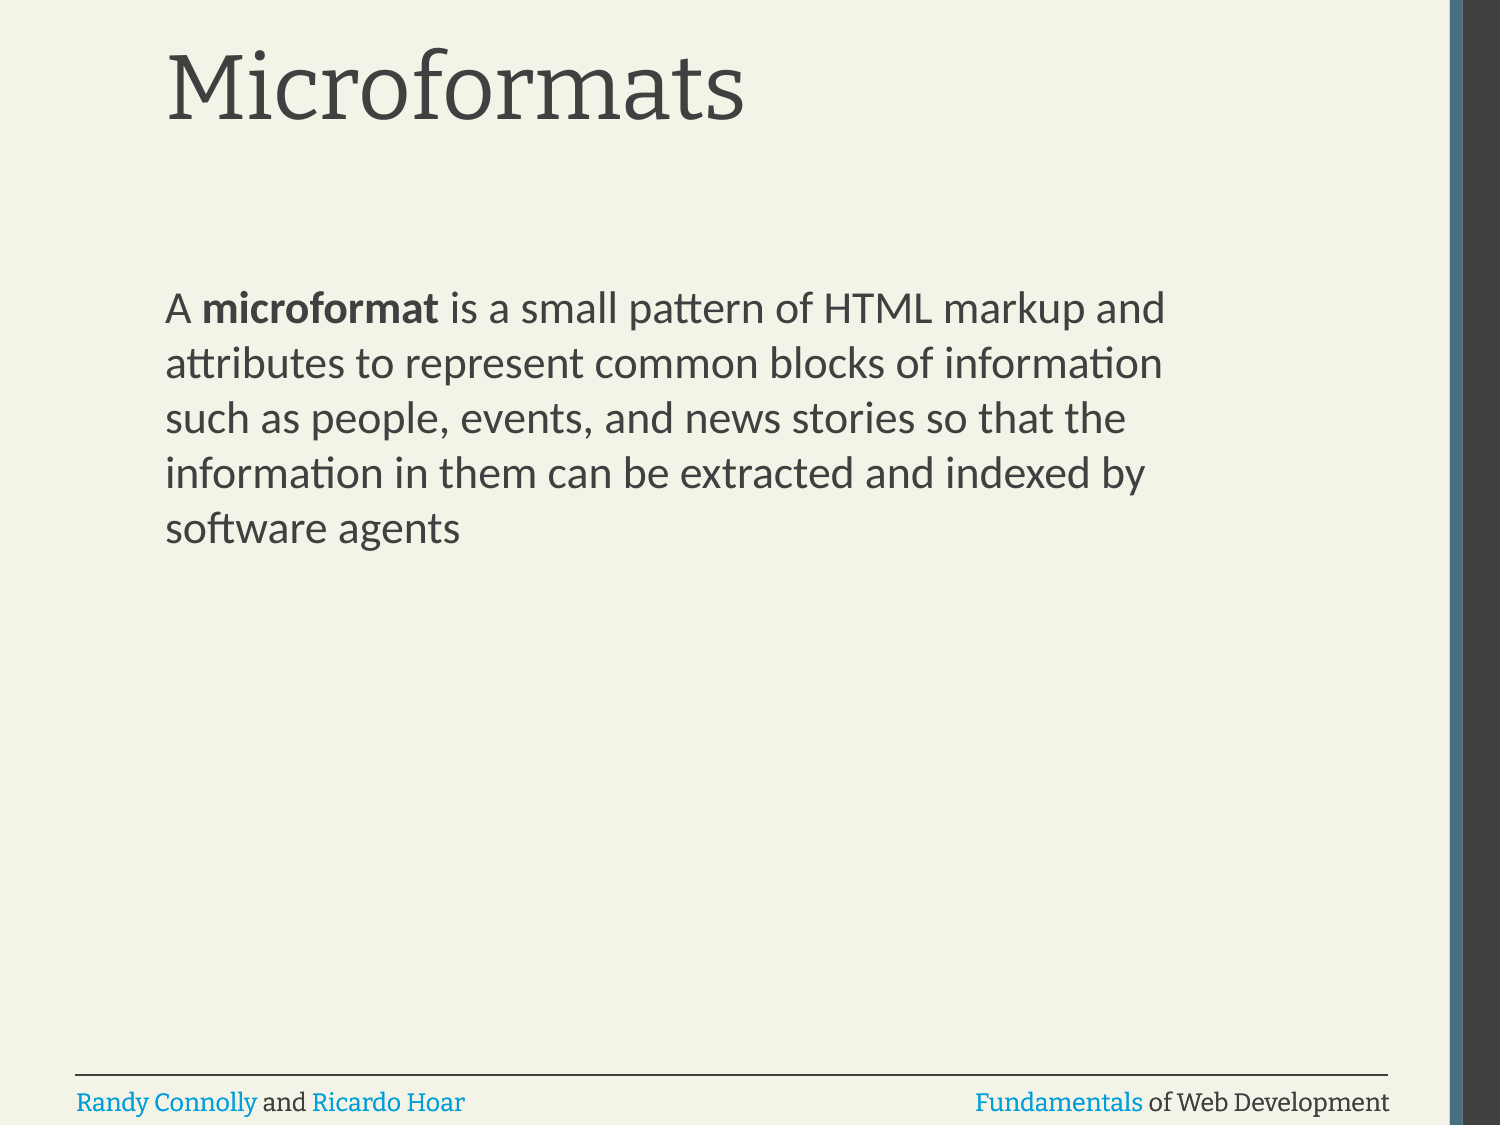

# Microformats

A microformat is a small pattern of HTML markup and attributes to represent common blocks of information such as people, events, and news stories so that the information in them can be extracted and indexed by software agents